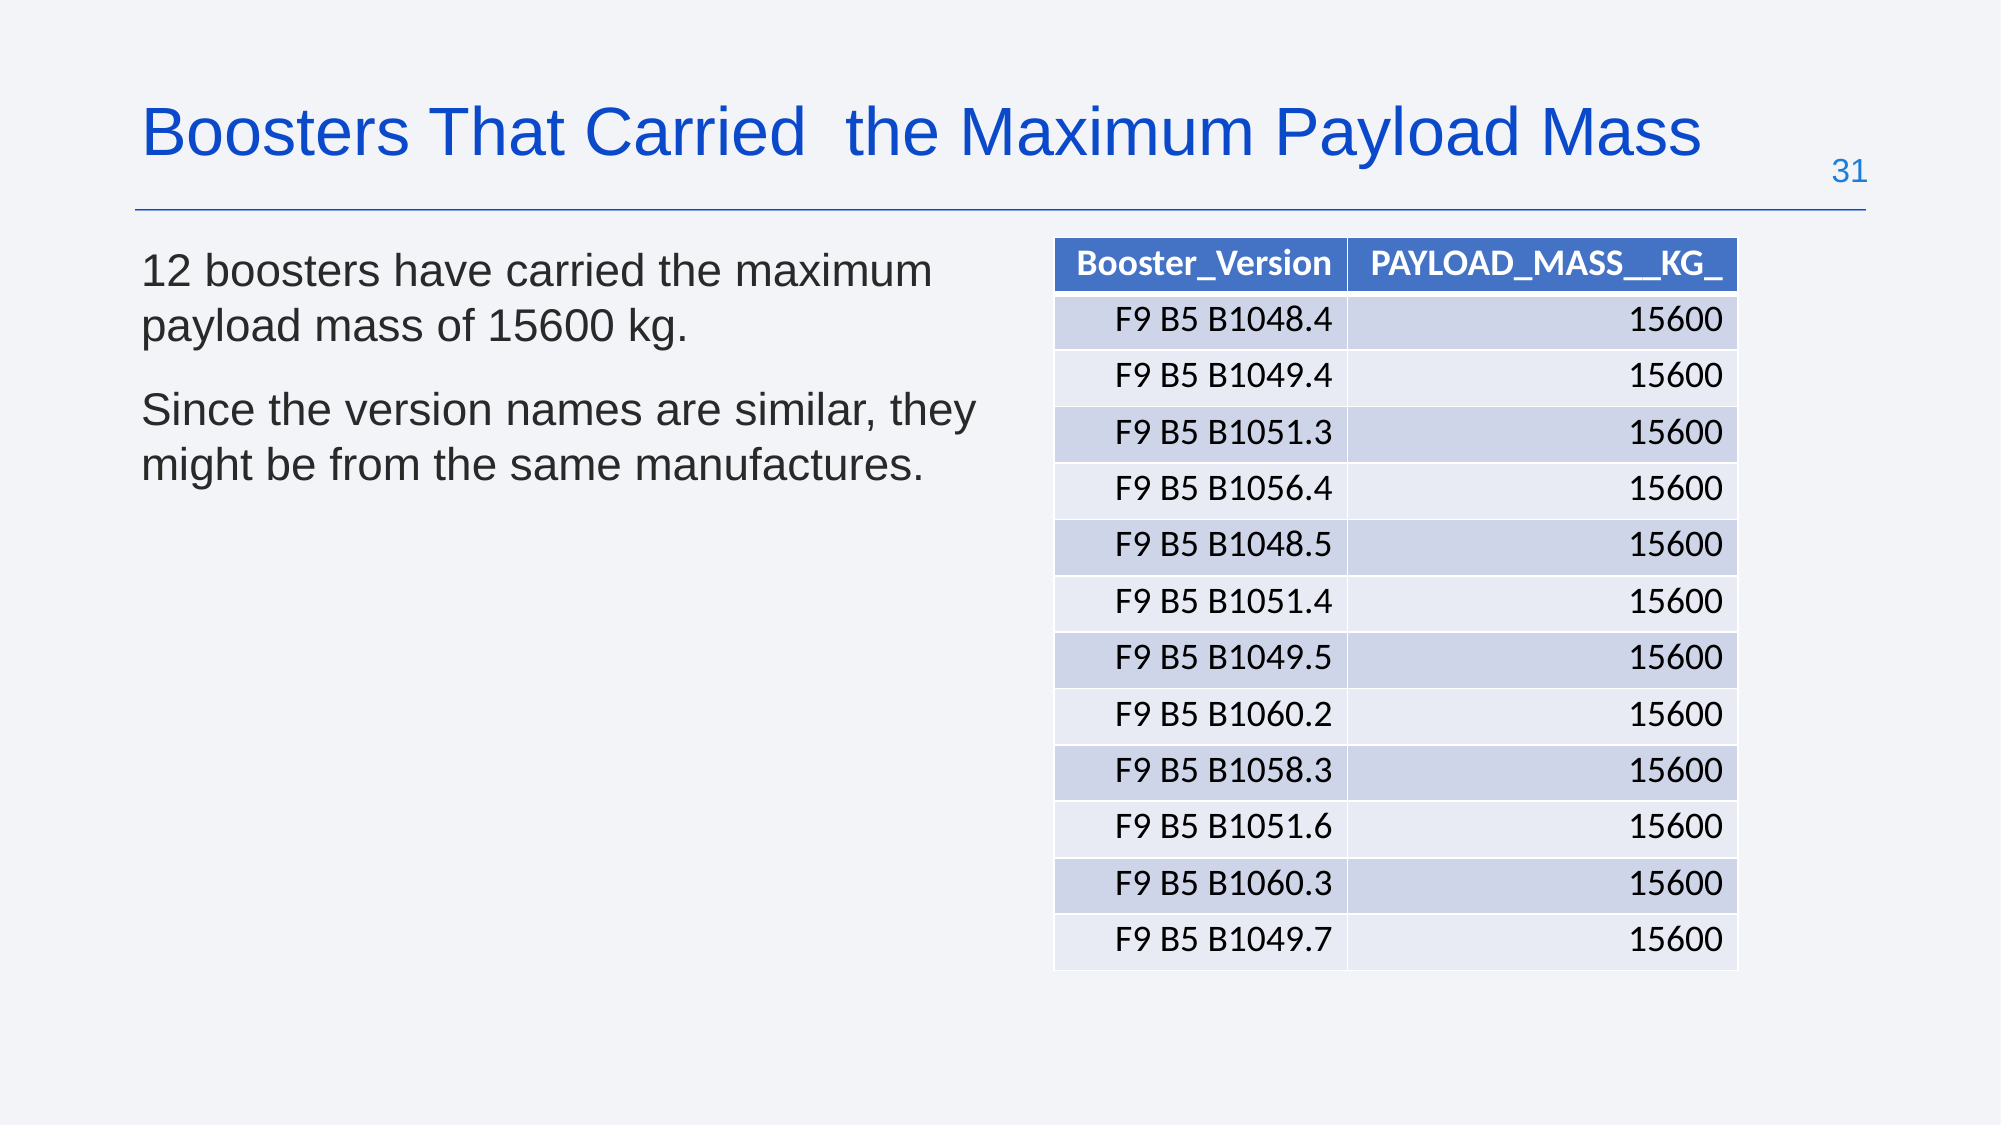

Boosters That Carried  the Maximum Payload Mass
31
12 boosters have carried the maximum payload mass of 15600 kg.
Since the version names are similar, they might be from the same manufactures.
| Booster\_Version | PAYLOAD\_MASS\_\_KG\_ |
| --- | --- |
| F9 B5 B1048.4 | 15600 |
| F9 B5 B1049.4 | 15600 |
| F9 B5 B1051.3 | 15600 |
| F9 B5 B1056.4 | 15600 |
| F9 B5 B1048.5 | 15600 |
| F9 B5 B1051.4 | 15600 |
| F9 B5 B1049.5 | 15600 |
| F9 B5 B1060.2 | 15600 |
| F9 B5 B1058.3 | 15600 |
| F9 B5 B1051.6 | 15600 |
| F9 B5 B1060.3 | 15600 |
| F9 B5 B1049.7 | 15600 |